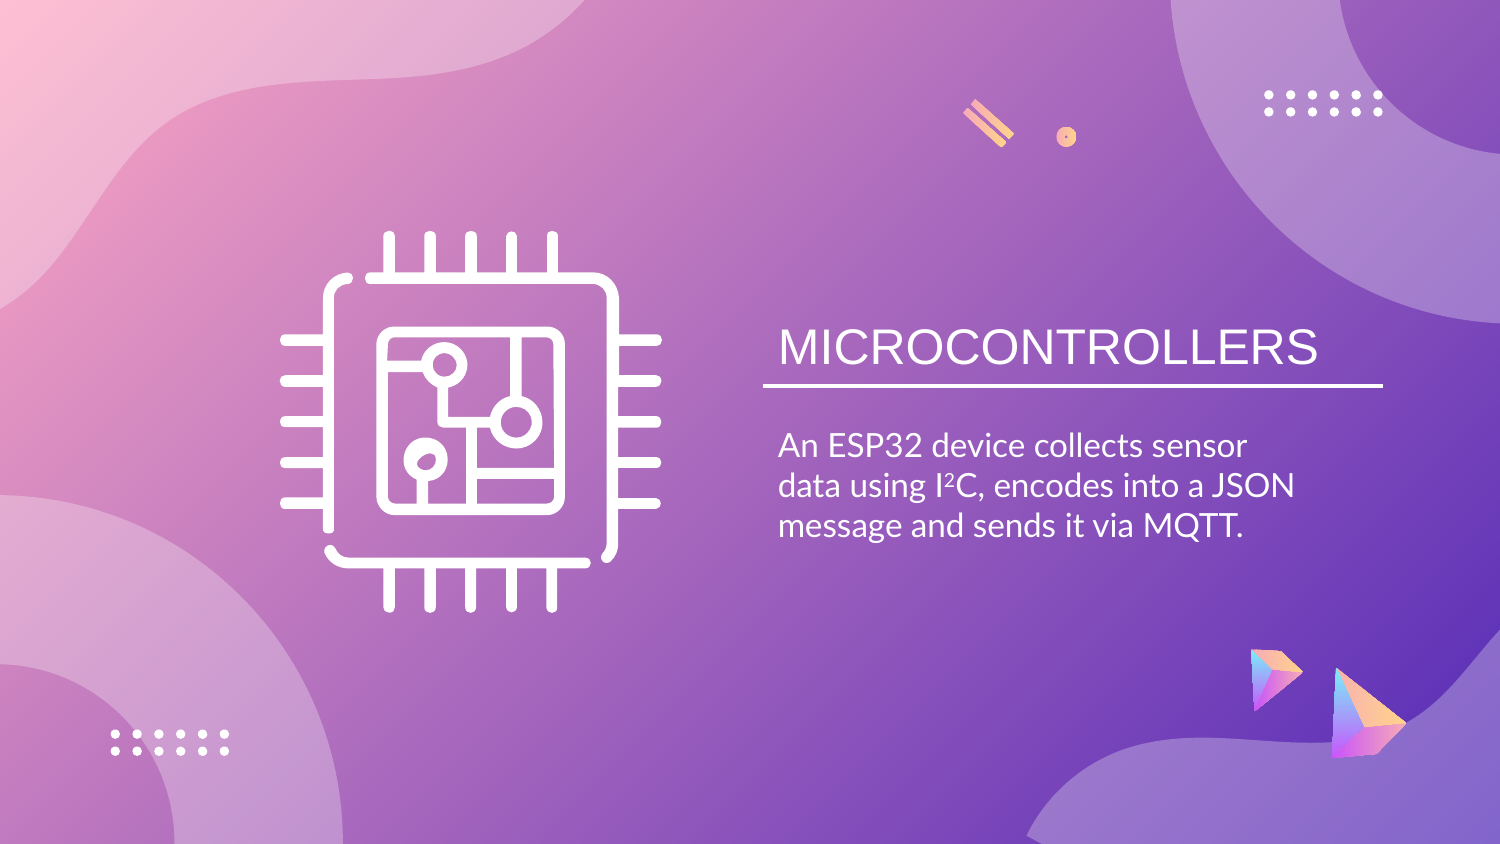

# MICROCONTROLLERS
An ESP32 device collects sensor data using I2C, encodes into a JSON message and sends it via MQTT.